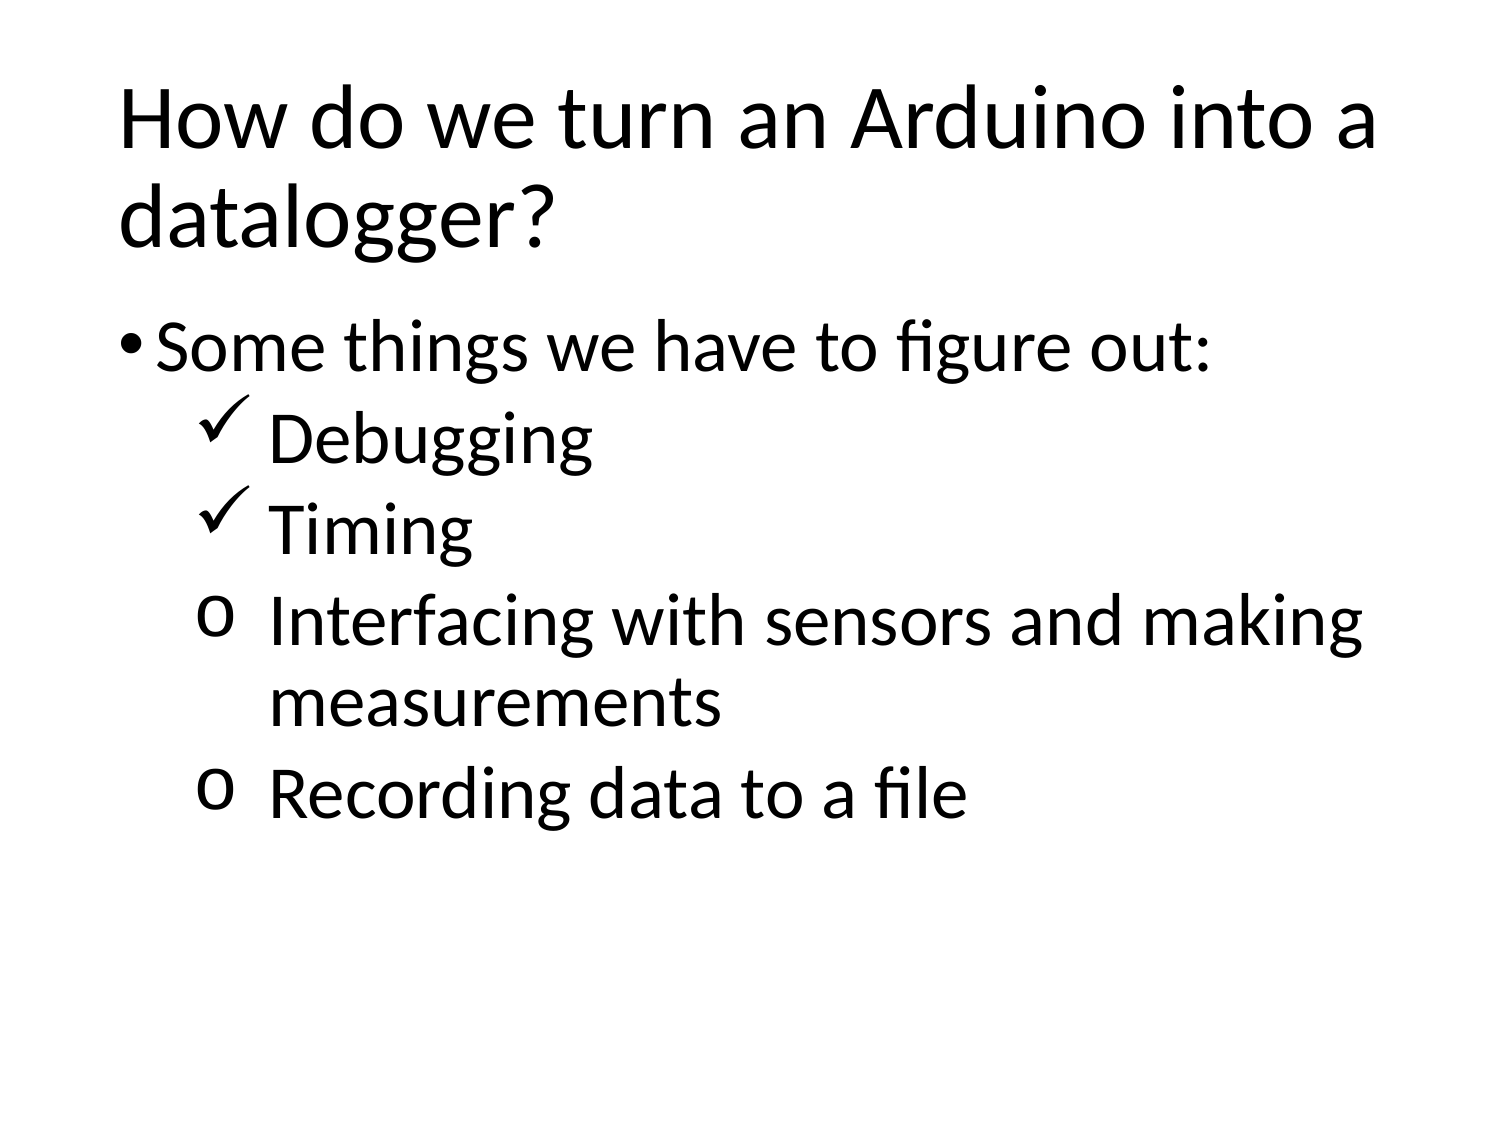

# How do we turn an Arduino into a datalogger?
Some things we have to figure out:
Debugging
Timing
Interfacing with sensors and making measurements
Recording data to a file